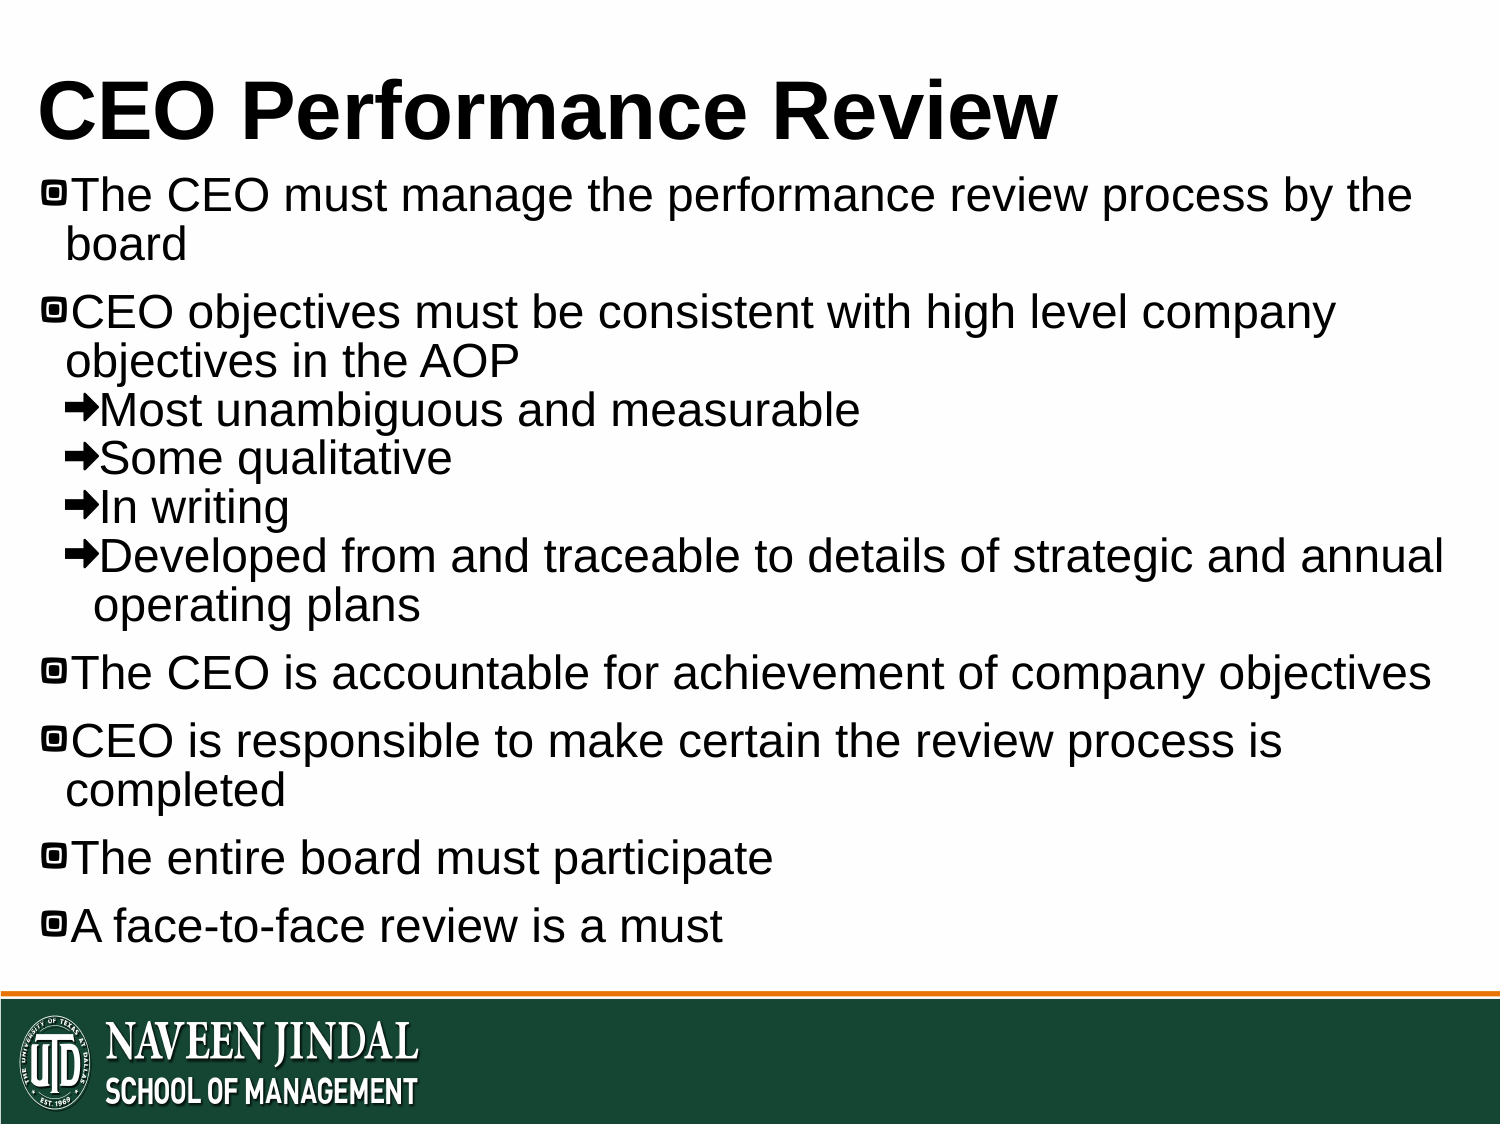

# CEO Performance Review
The CEO must manage the performance review process by the board
CEO objectives must be consistent with high level company objectives in the AOP
Most unambiguous and measurable
Some qualitative
In writing
Developed from and traceable to details of strategic and annual operating plans
The CEO is accountable for achievement of company objectives
CEO is responsible to make certain the review process is completed
The entire board must participate
A face-to-face review is a must